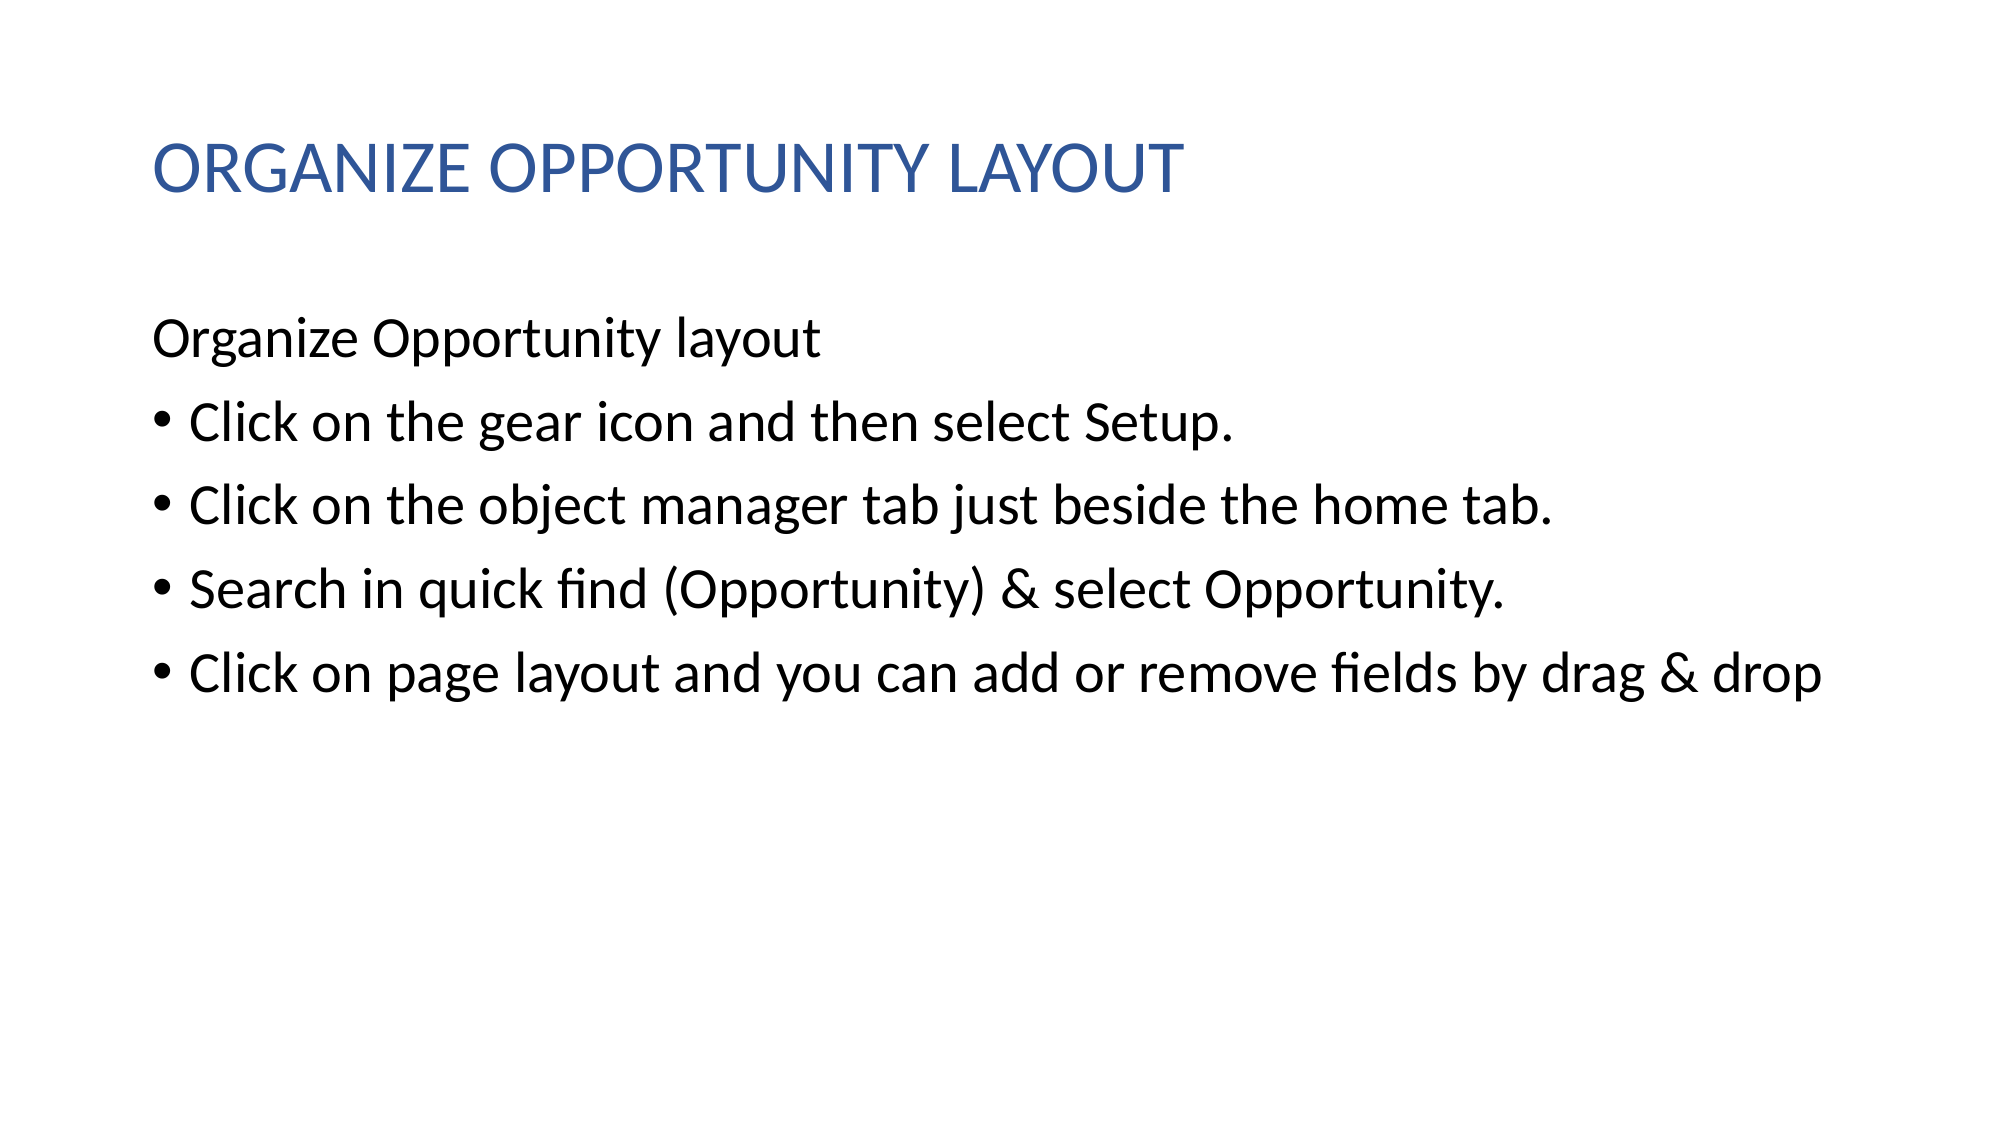

# ORGANIZE OPPORTUNITY LAYOUT
Organize Opportunity layout
Click on the gear icon and then select Setup.
Click on the object manager tab just beside the home tab.
Search in quick find (Opportunity) & select Opportunity.
Click on page layout and you can add or remove fields by drag & drop